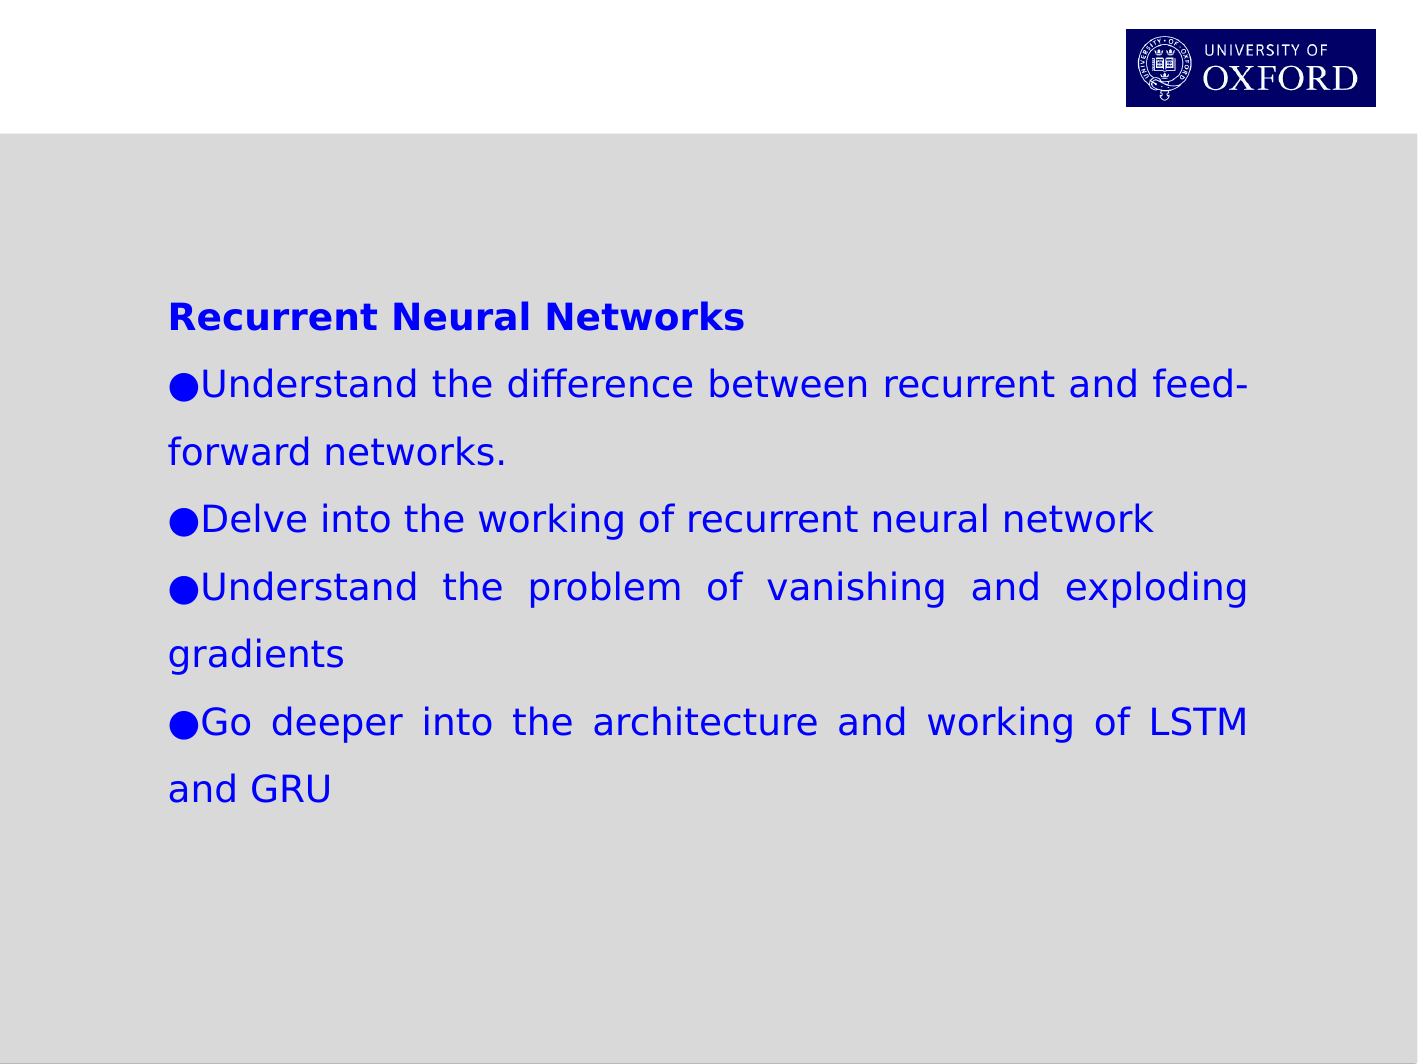

Recurrent Neural Networks
●Understand the difference between recurrent and feed-forward networks.
●Delve into the working of recurrent neural network
●Understand the problem of vanishing and exploding gradients
●Go deeper into the architecture and working of LSTM and GRU